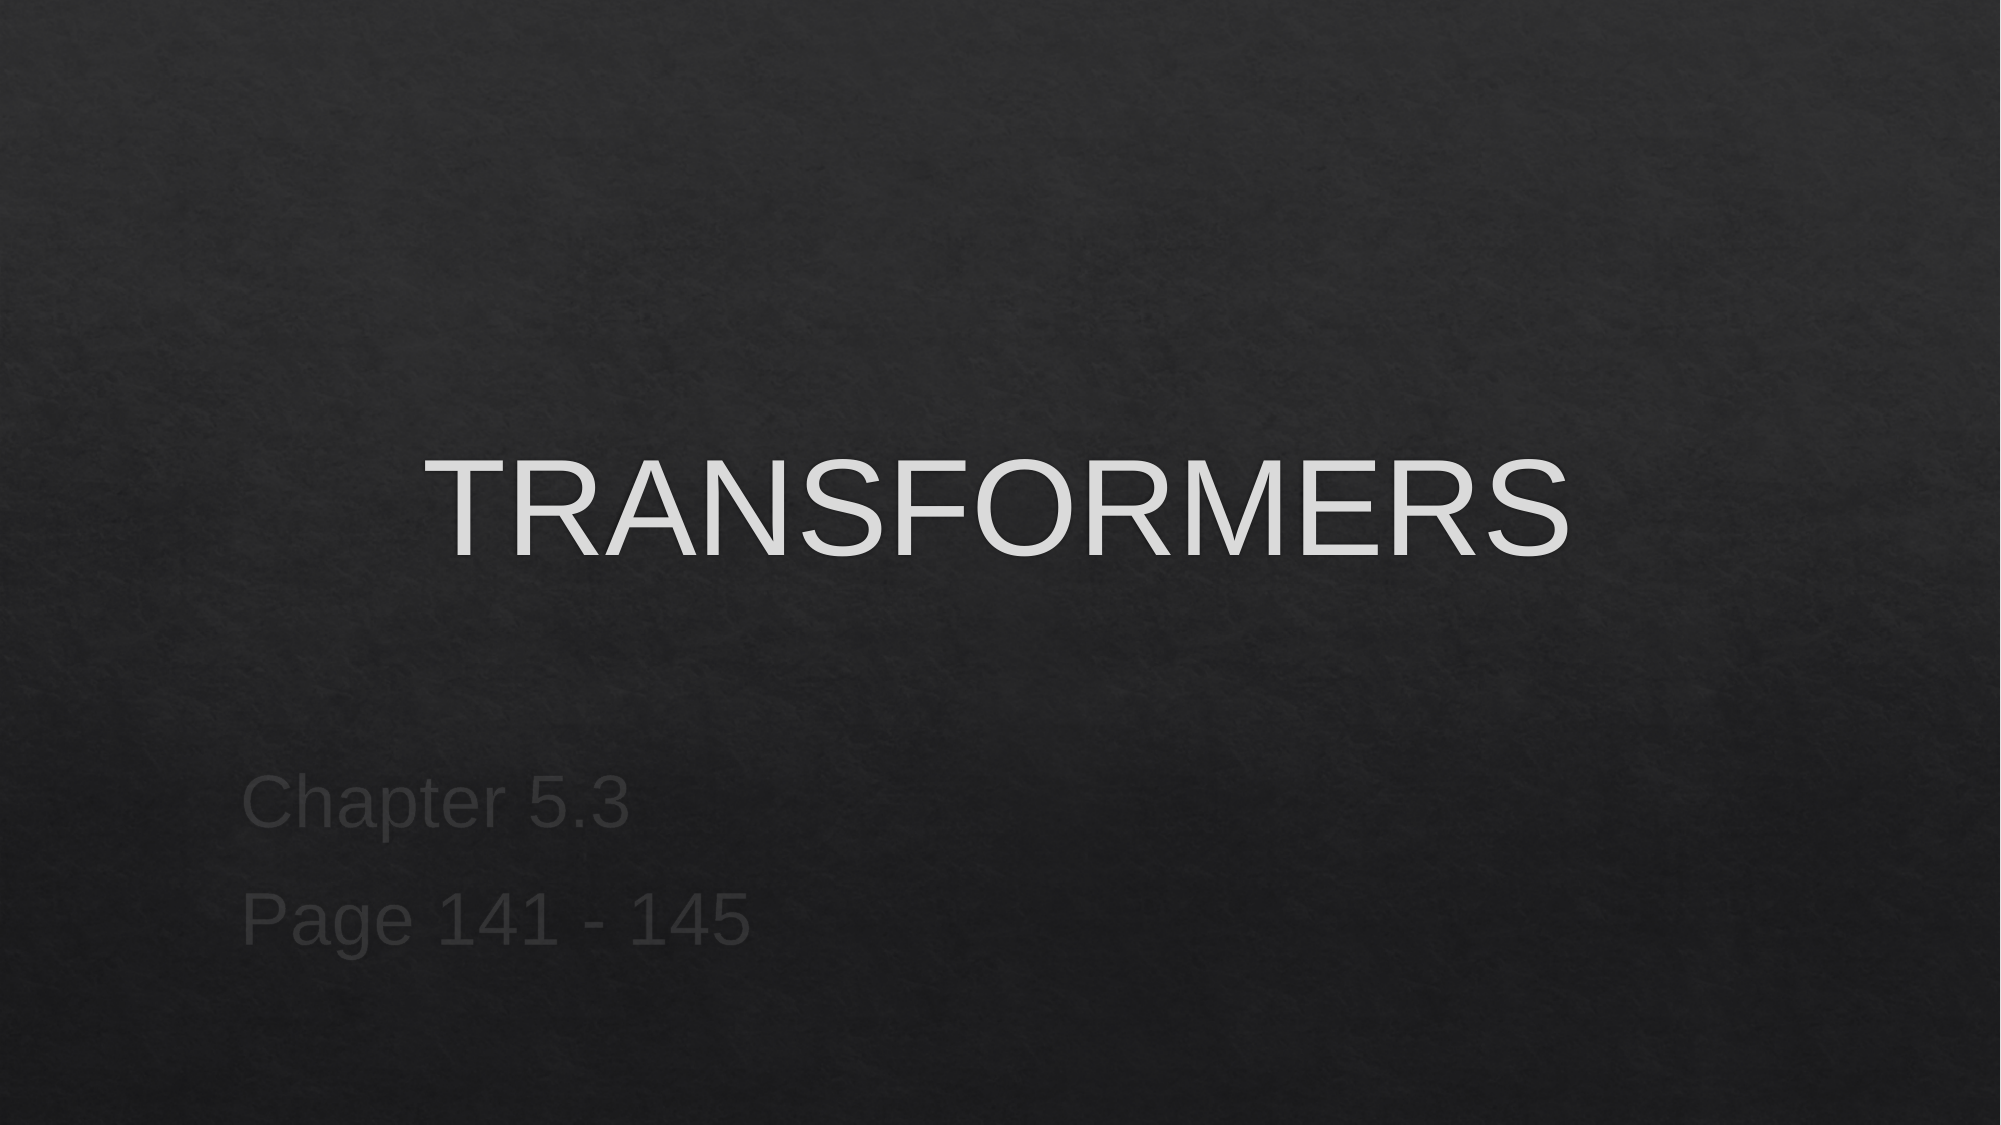

# TRANSFORMERS
Chapter 5.3
Page 141 - 145